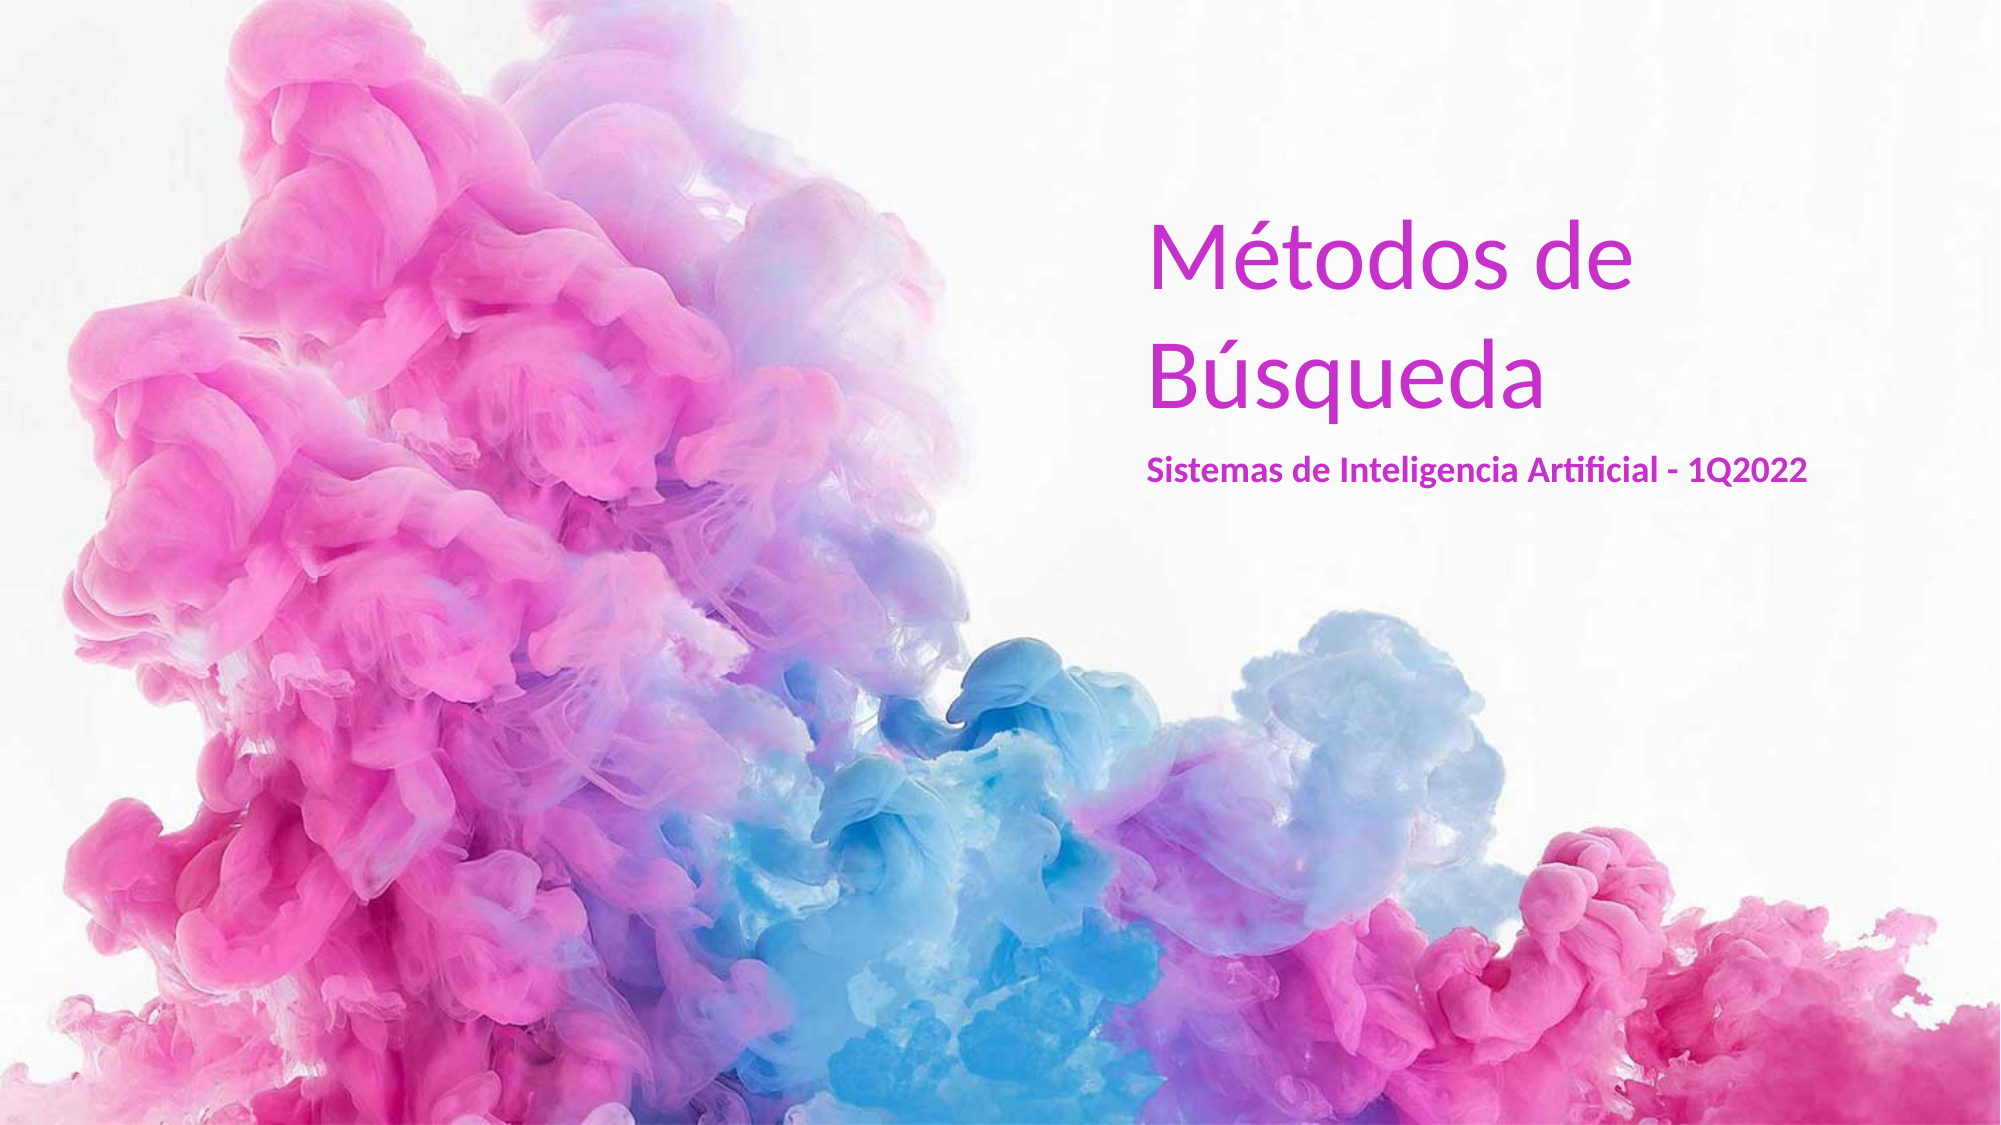

Métodos de Búsqueda
Sistemas de Inteligencia Artificial - 1Q2022